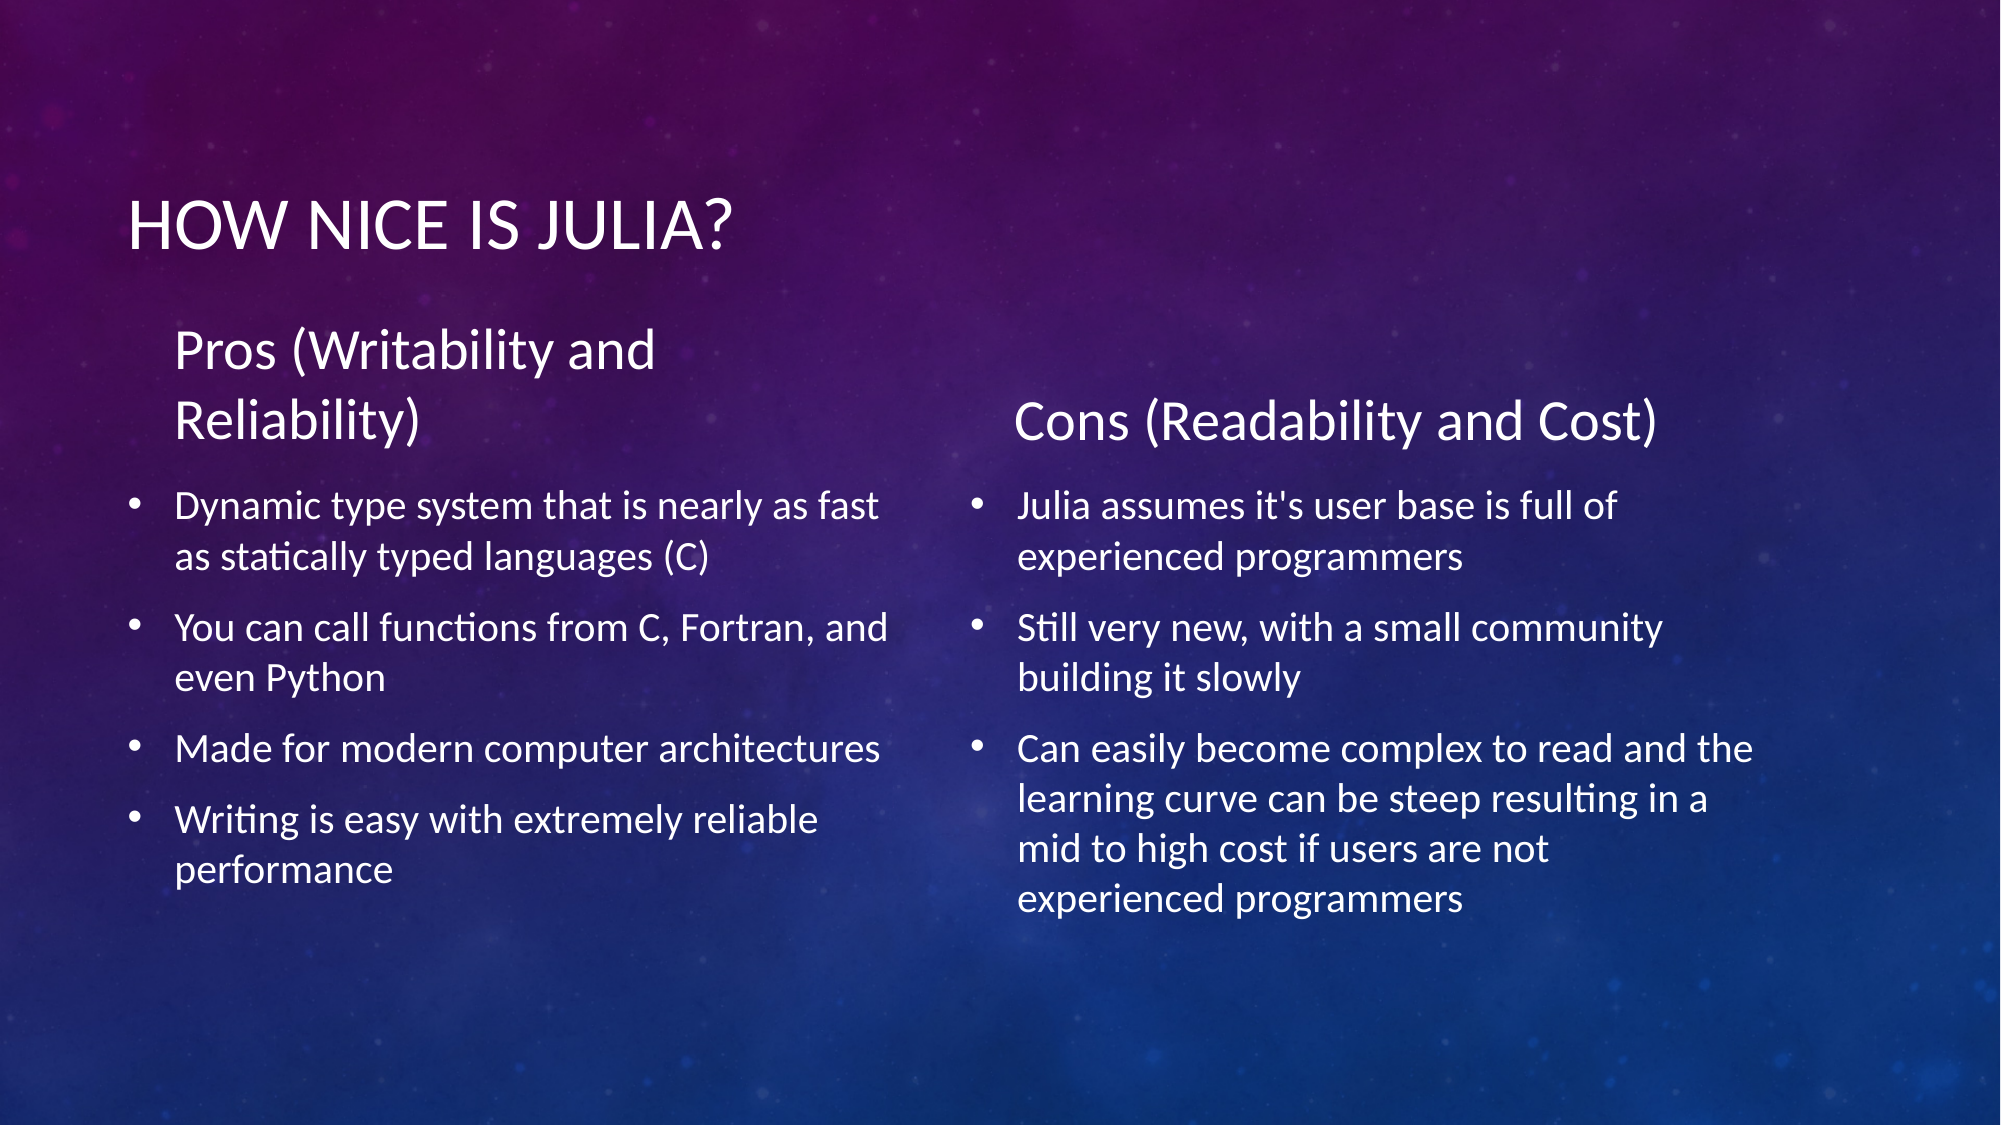

# How nice is Julia?
Pros (Writability and Reliability)
Cons (Readability and Cost)
Dynamic type system that is nearly as fast as statically typed languages (C)
You can call functions from C, Fortran, and even Python
Made for modern computer architectures
Writing is easy with extremely reliable performance
Julia assumes it's user base is full of experienced programmers
Still very new, with a small community building it slowly
Can easily become complex to read and the learning curve can be steep resulting in a mid to high cost if users are not experienced programmers